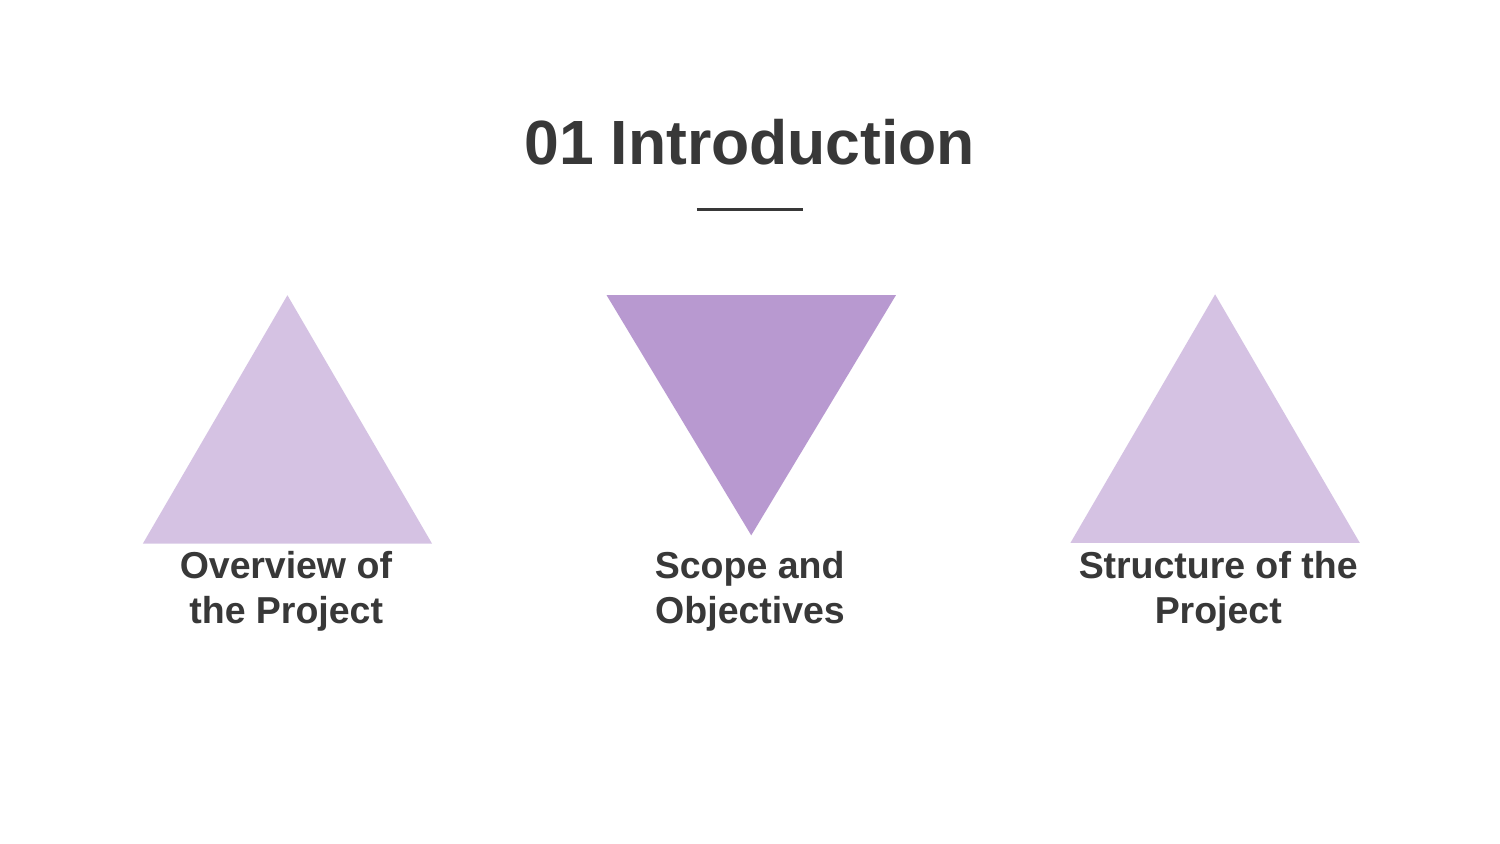

01 Introduction

# Overview of the Project
Scope and Objectives
Structure of the Project